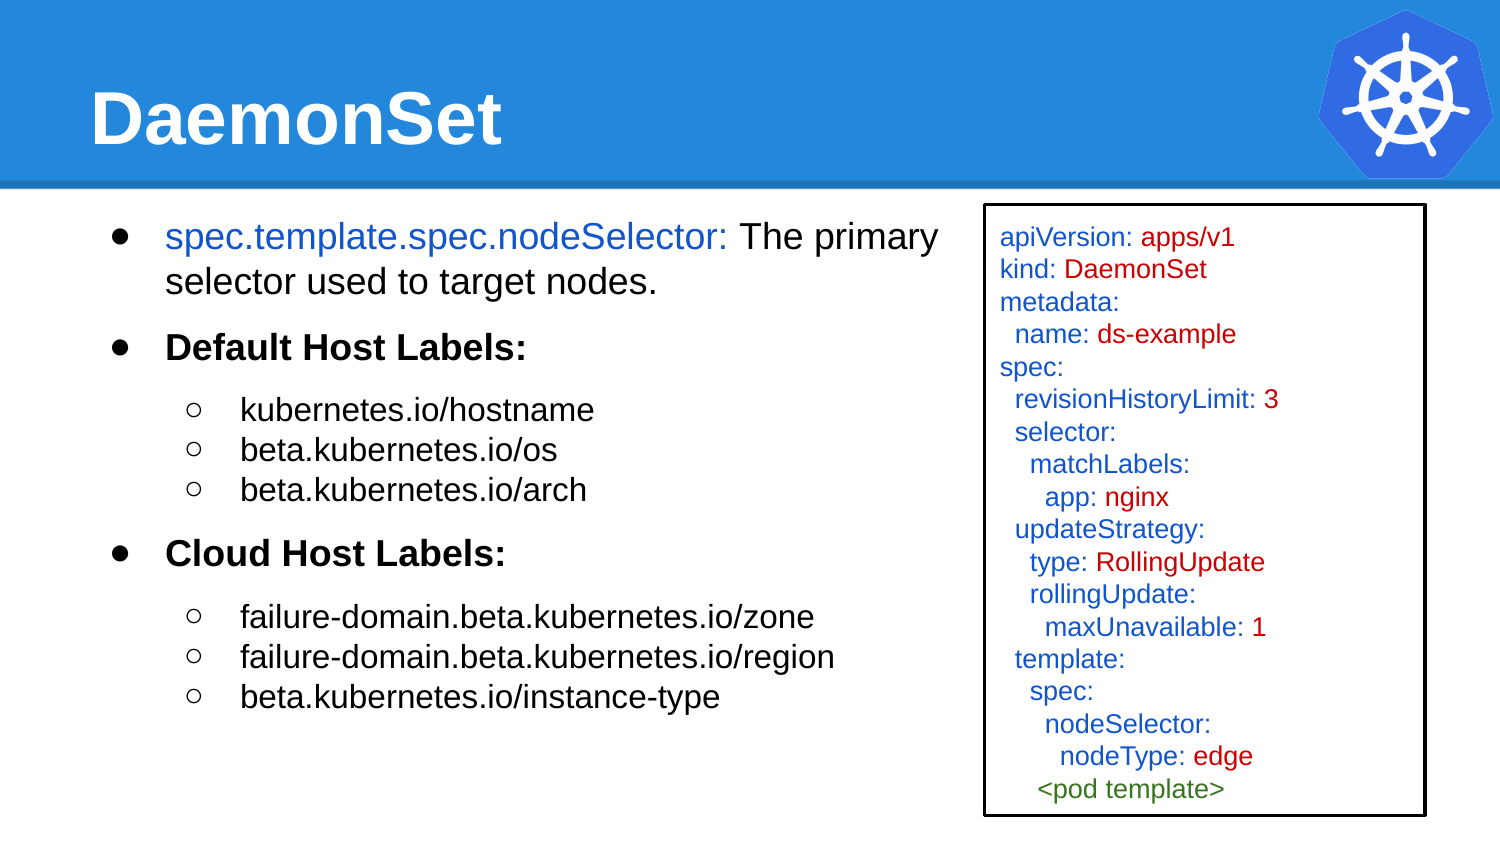

# DaemonSet
spec.template.spec.nodeSelector: The primary selector used to target nodes.
Default Host Labels:
kubernetes.io/hostname
beta.kubernetes.io/os
beta.kubernetes.io/arch
Cloud Host Labels:
failure-domain.beta.kubernetes.io/zone
failure-domain.beta.kubernetes.io/region
beta.kubernetes.io/instance-type
apiVersion: apps/v1
kind: DaemonSet
metadata:
  name: ds-example
spec:
  revisionHistoryLimit: 3
  selector:
    matchLabels:
      app: nginx
  updateStrategy:
    type: RollingUpdate
    rollingUpdate:
      maxUnavailable: 1
  template:
    spec:
      nodeSelector:
        nodeType: edge
     <pod template>